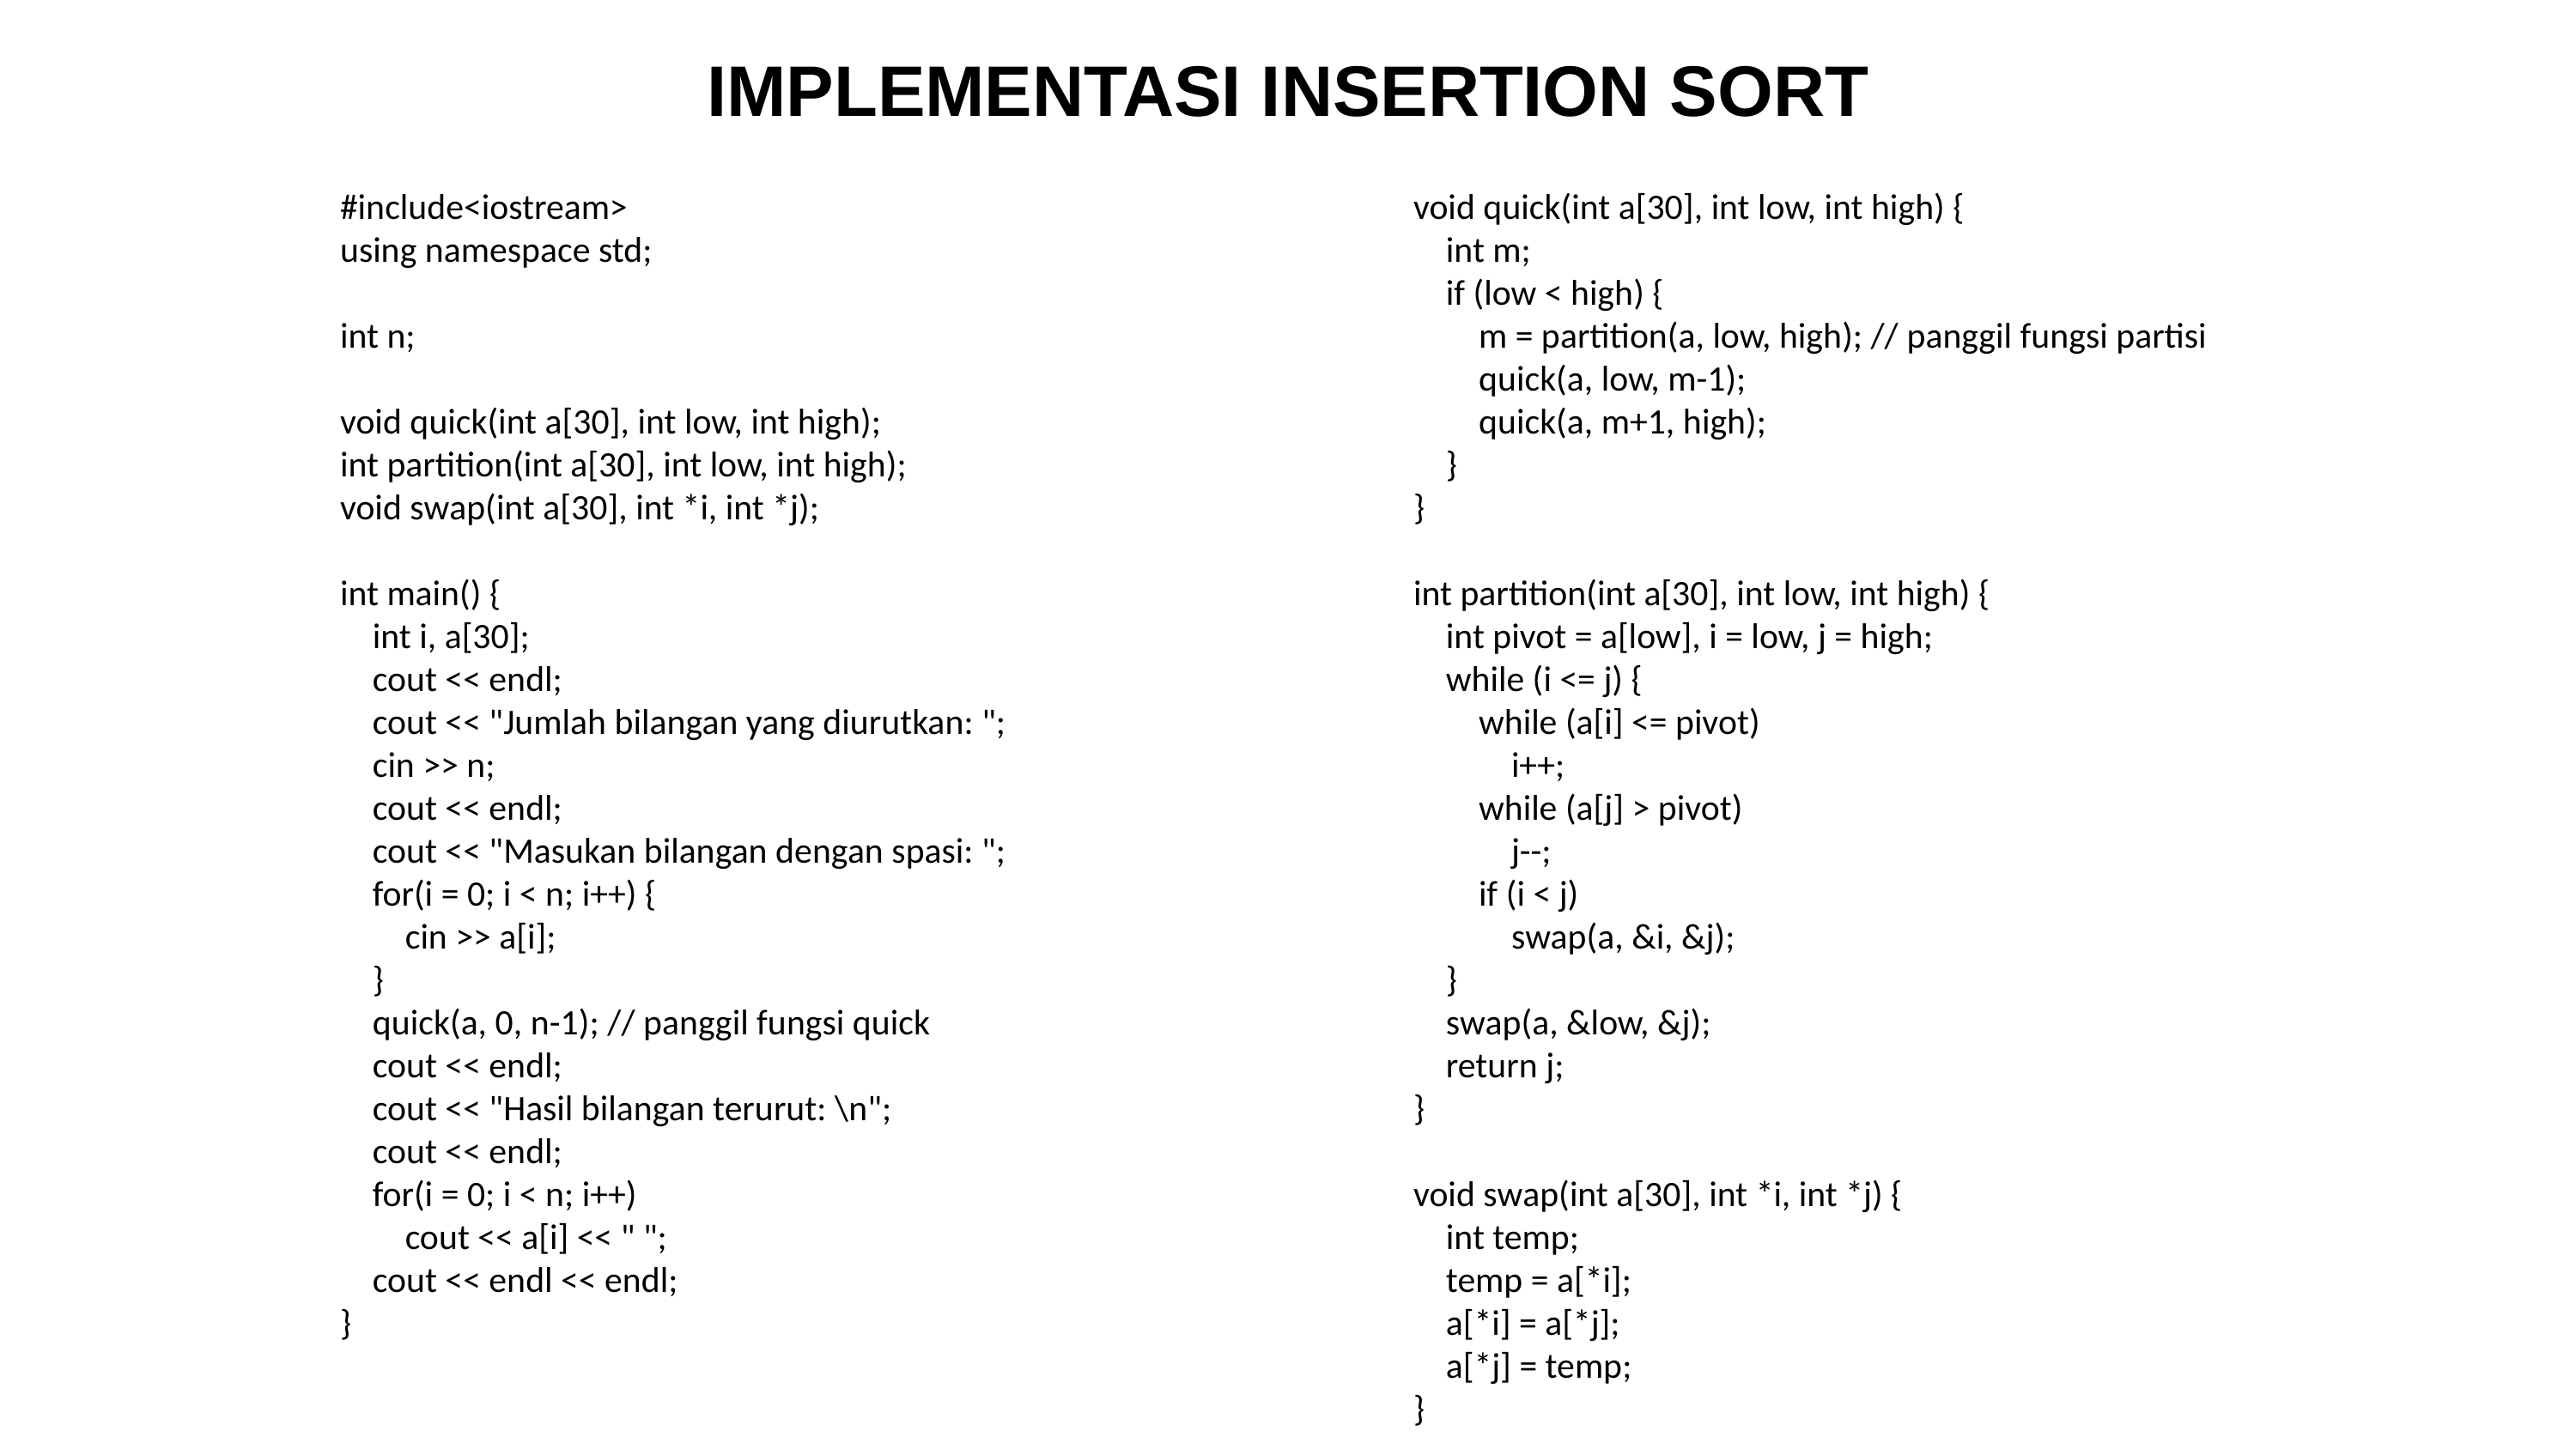

IMPLEMENTASI INSERTION SORT
#include<iostream>
using namespace std;

int n;

void quick(int a[30], int low, int high);
int partition(int a[30], int low, int high);
void swap(int a[30], int *i, int *j);

int main() {
    int i, a[30];
    cout << endl;
    cout << "Jumlah bilangan yang diurutkan: ";
    cin >> n;
    cout << endl;
    cout << "Masukan bilangan dengan spasi: ";
    for(i = 0; i < n; i++) {
        cin >> a[i];
    }
    quick(a, 0, n-1); // panggil fungsi quick
    cout << endl;
    cout << "Hasil bilangan terurut: \n";
    cout << endl;
    for(i = 0; i < n; i++)
        cout << a[i] << " ";
    cout << endl << endl;
}
void quick(int a[30], int low, int high) {
    int m;
    if (low < high) {
        m = partition(a, low, high); // panggil fungsi partisi
        quick(a, low, m-1);
        quick(a, m+1, high);
    }
}

int partition(int a[30], int low, int high) {
    int pivot = a[low], i = low, j = high;
    while (i <= j) {
        while (a[i] <= pivot)
            i++;
        while (a[j] > pivot)
            j--;
        if (i < j)
            swap(a, &i, &j);
    }
    swap(a, &low, &j);
    return j;
}

void swap(int a[30], int *i, int *j) {
    int temp;
    temp = a[*i];
    a[*i] = a[*j];
    a[*j] = temp;
}